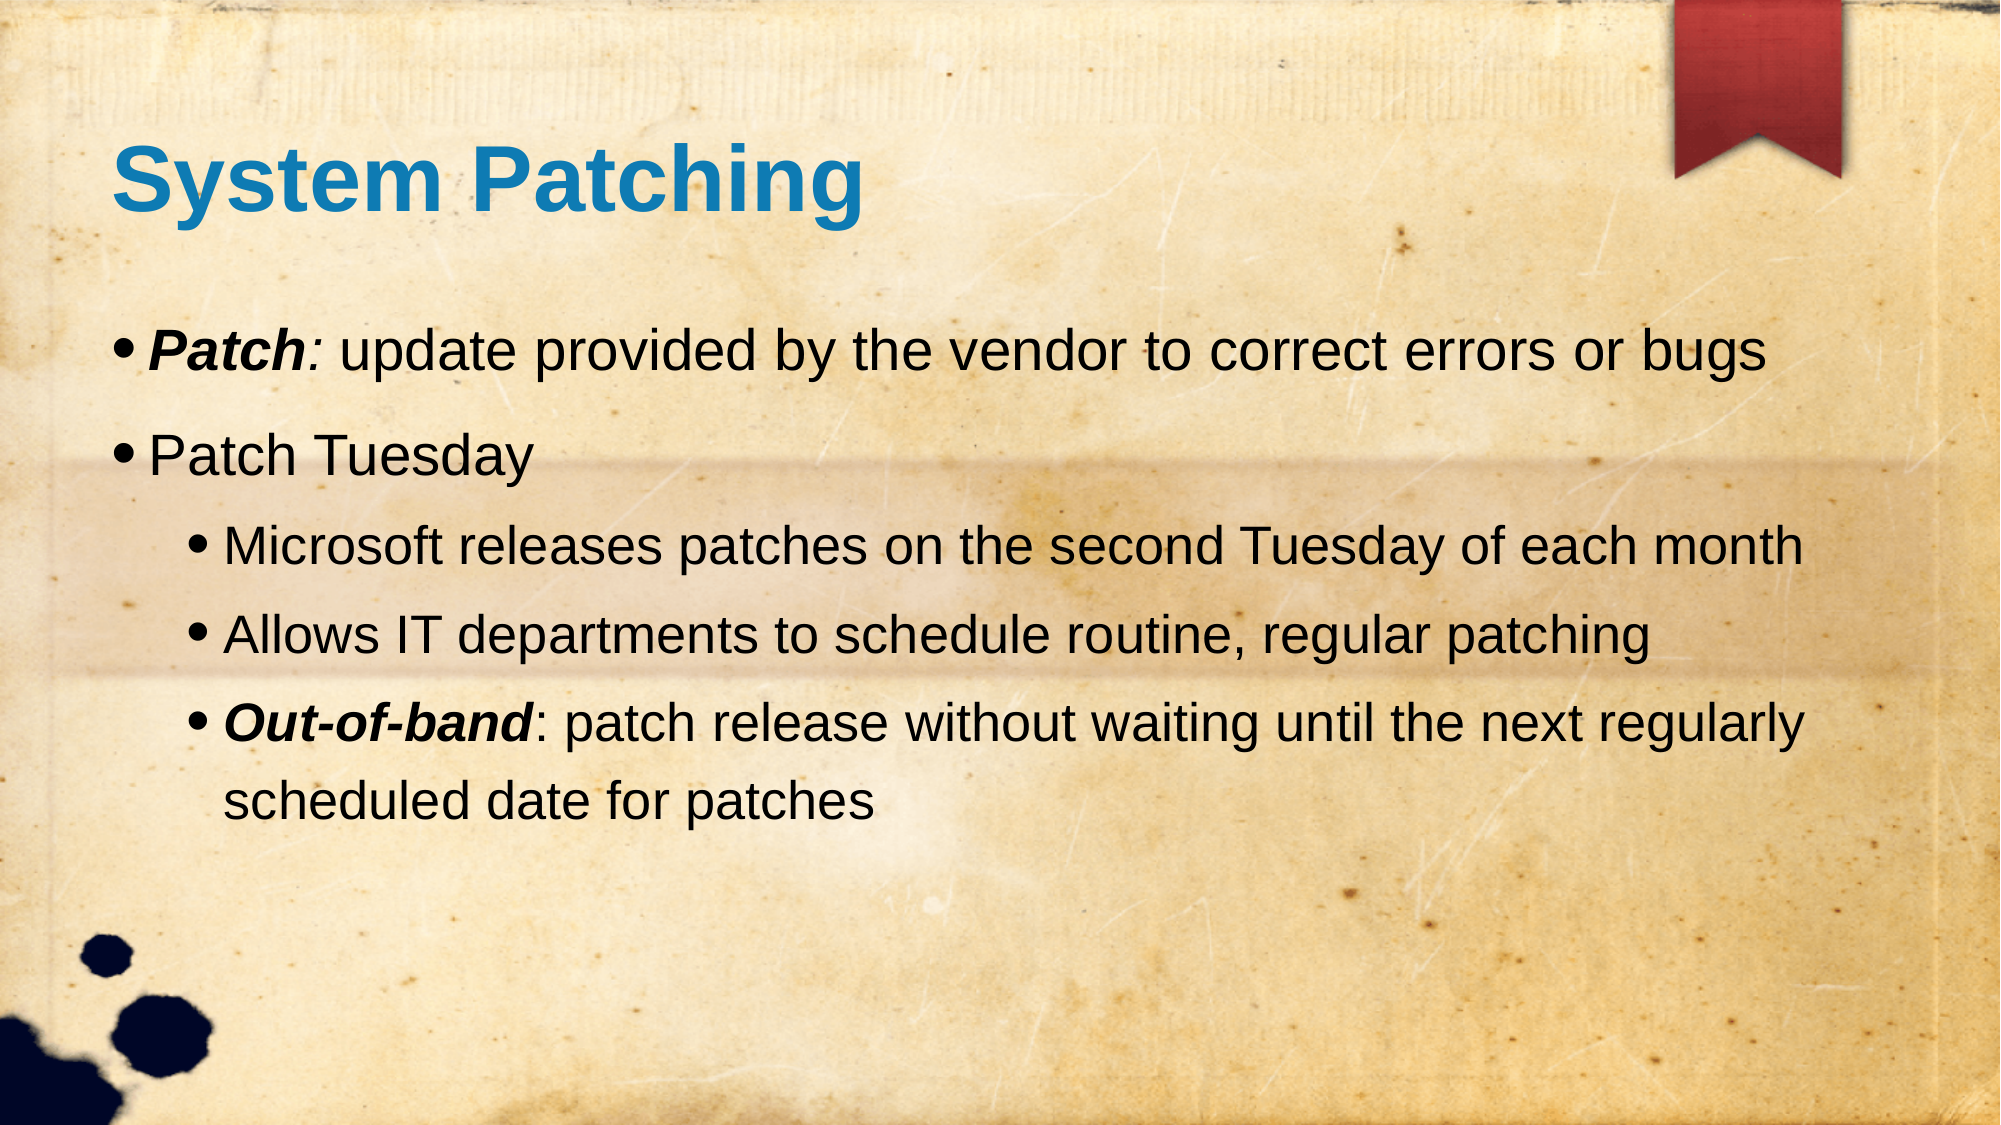

System Patching
Patch: update provided by the vendor to correct errors or bugs
Patch Tuesday
Microsoft releases patches on the second Tuesday of each month
Allows IT departments to schedule routine, regular patching
Out-of-band: patch release without waiting until the next regularly scheduled date for patches